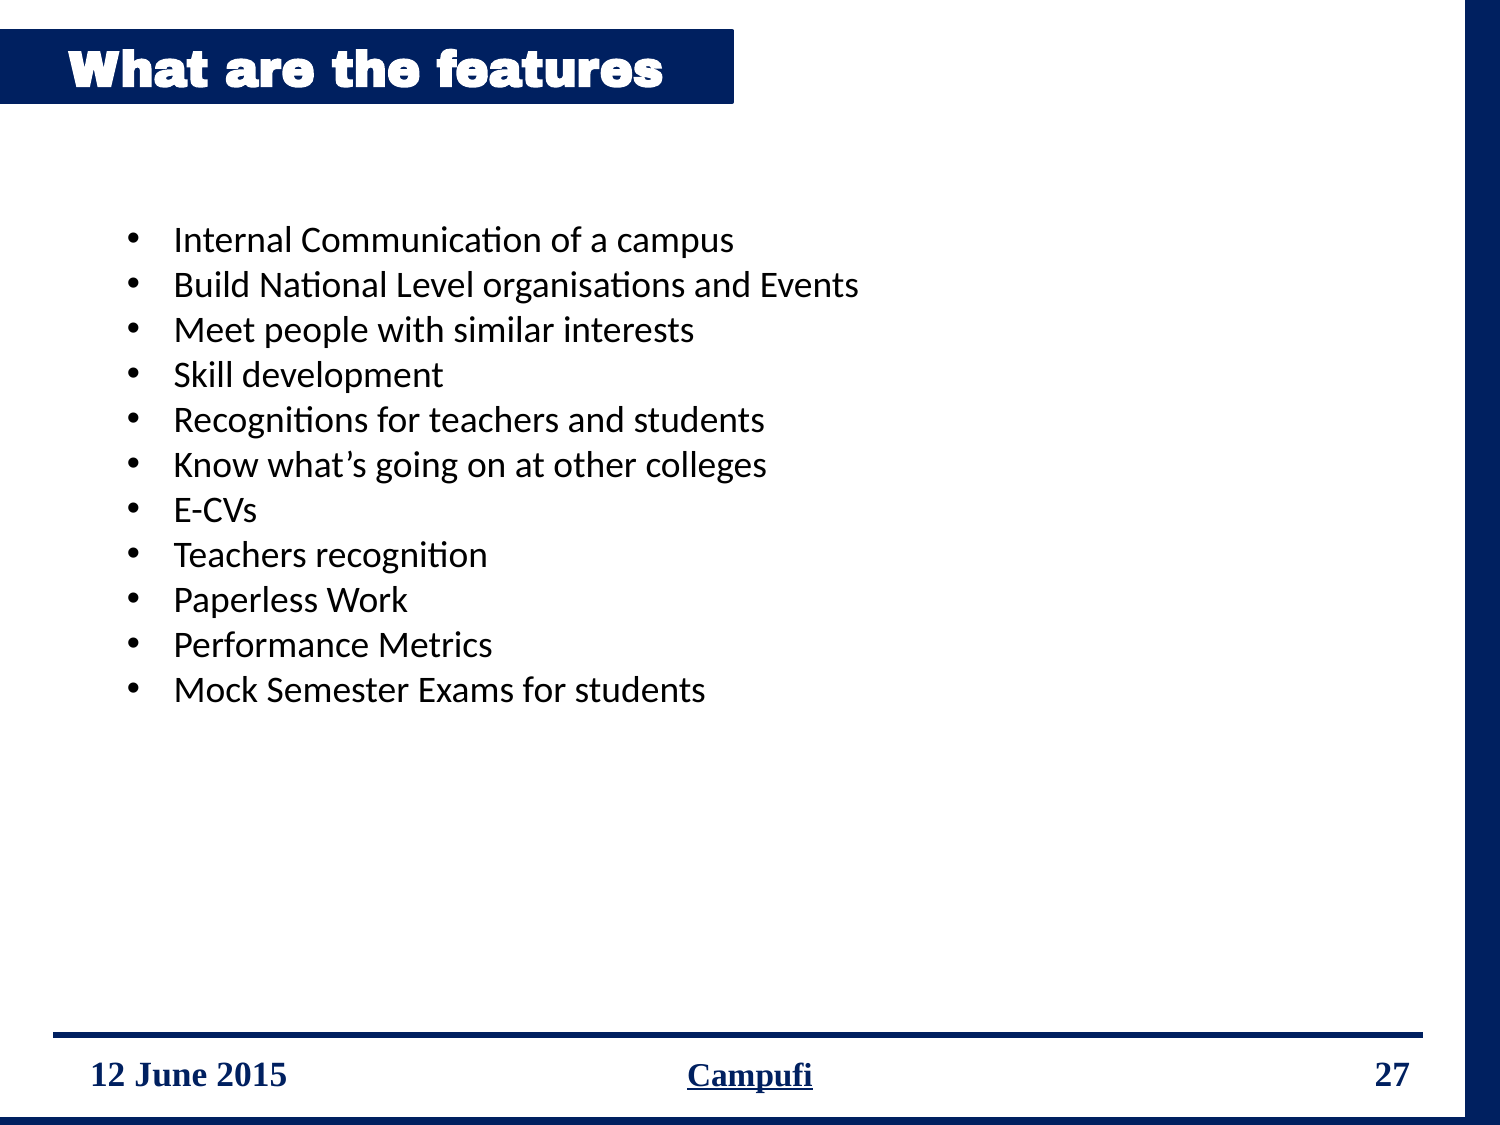

What are the features

Internal Communication of a campus
Build National Level organisations and Events
Meet people with similar interests
Skill development
Recognitions for teachers and students
Know what’s going on at other colleges
E-CVs
Teachers recognition
Paperless Work
Performance Metrics
Mock Semester Exams for students

12 June 2015
Campufi
27